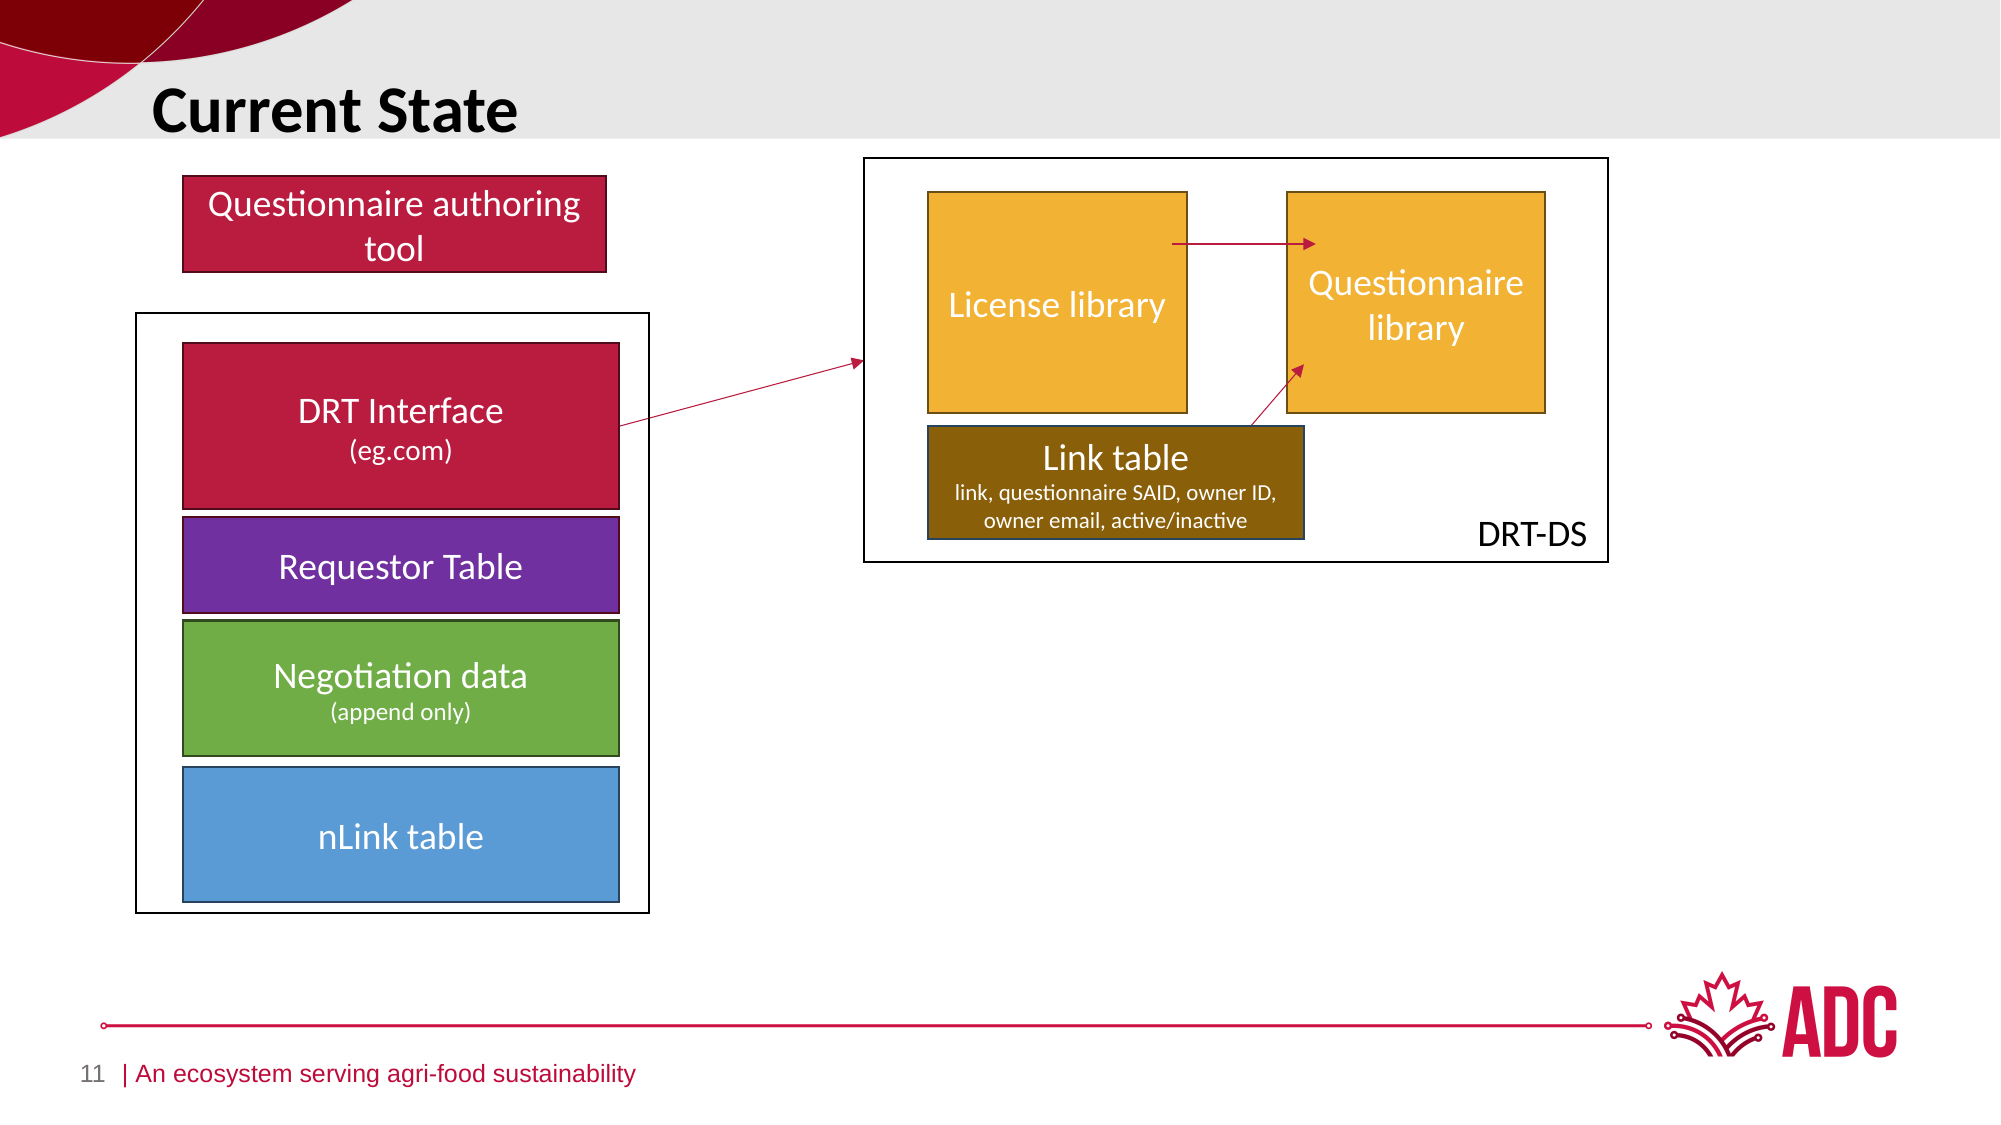

Current State

Questionnaire authoring tool
Questionnaire library
License library

DRT Interface
(eg.com)
Link table
link, questionnaire SAID, owner ID, owner email, active/inactive
DRT-DS
Negotiation data
(append only)
nLink table
Requestor Table
11
| An ecosystem serving agri-food sustainability